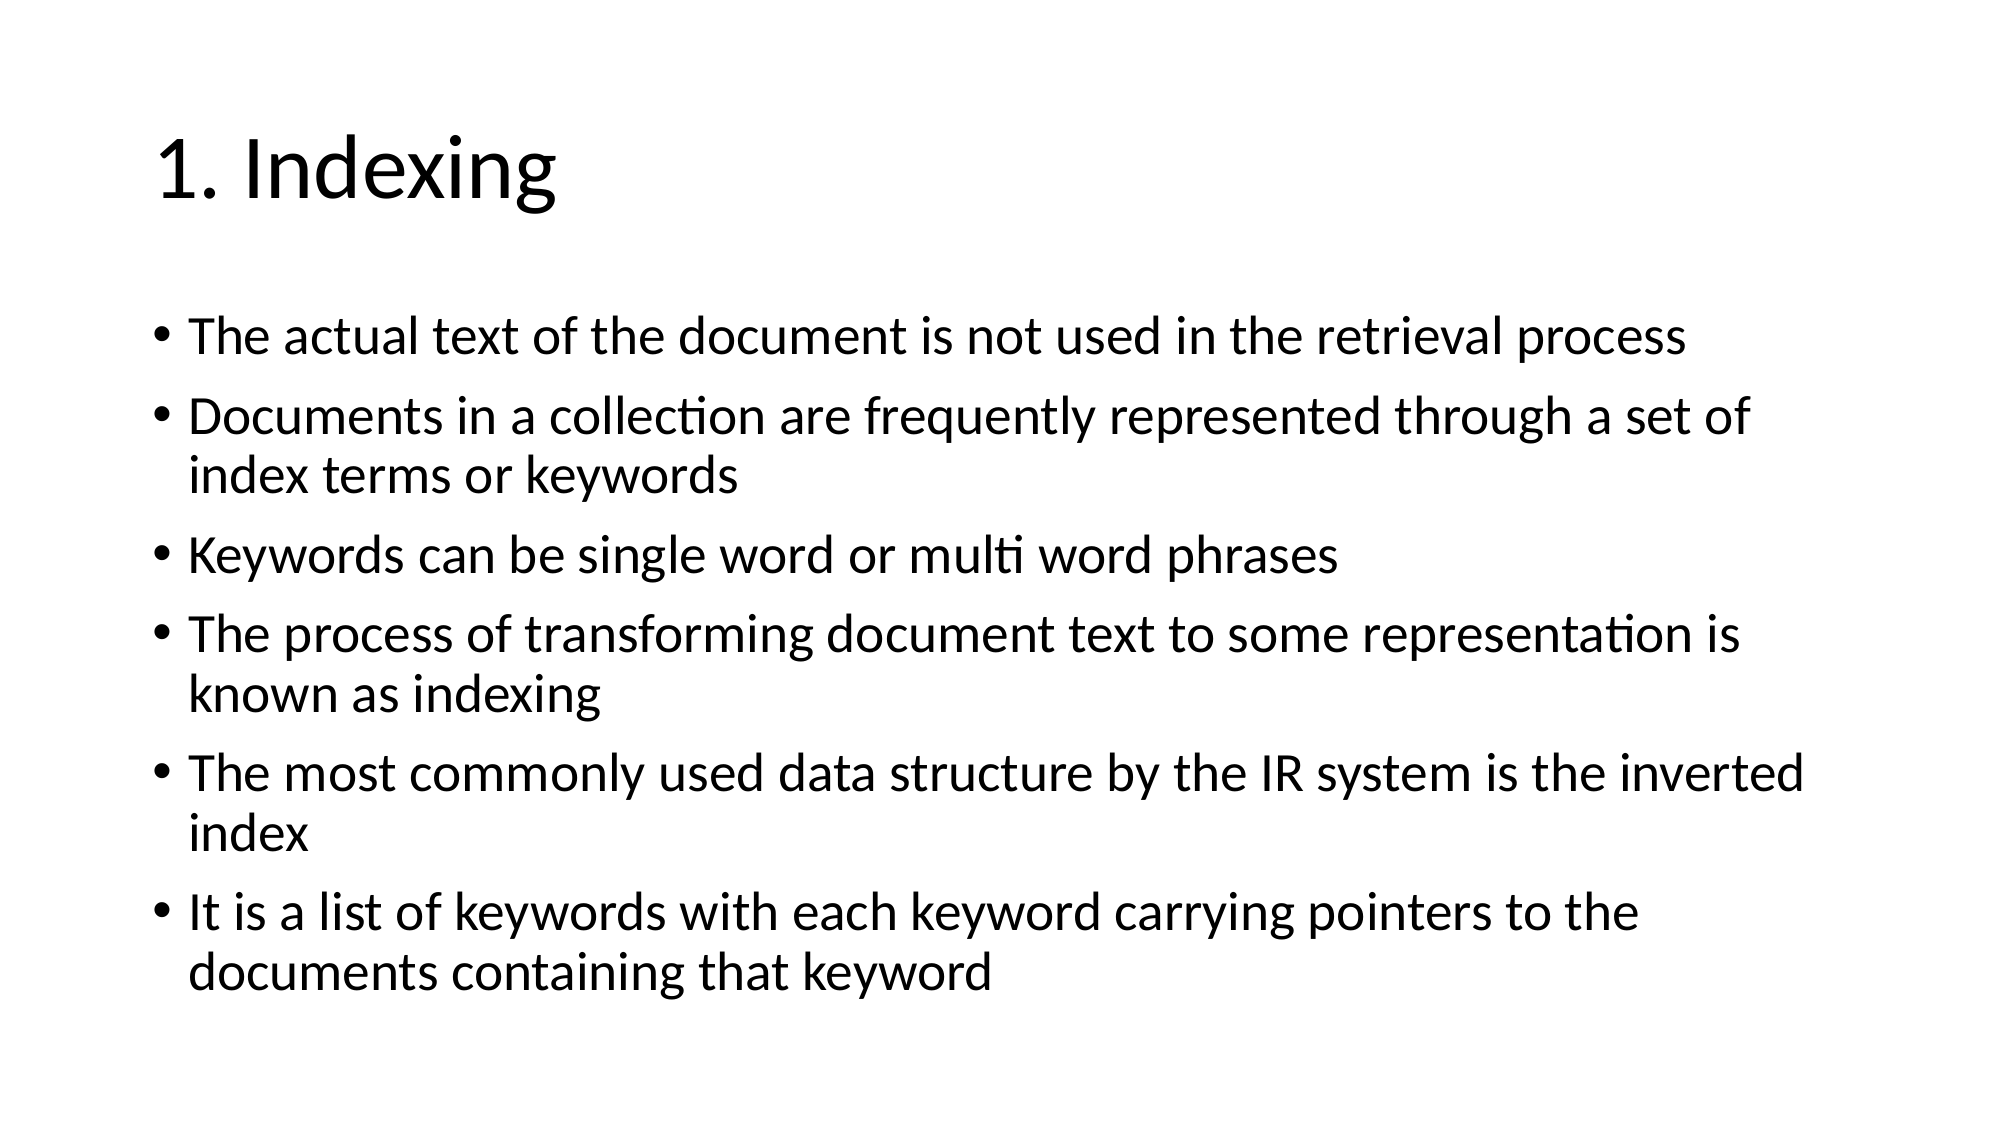

# 1. Indexing
The actual text of the document is not used in the retrieval process
Documents in a collection are frequently represented through a set of index terms or keywords
Keywords can be single word or multi word phrases
The process of transforming document text to some representation is known as indexing
The most commonly used data structure by the IR system is the inverted index
It is a list of keywords with each keyword carrying pointers to the documents containing that keyword